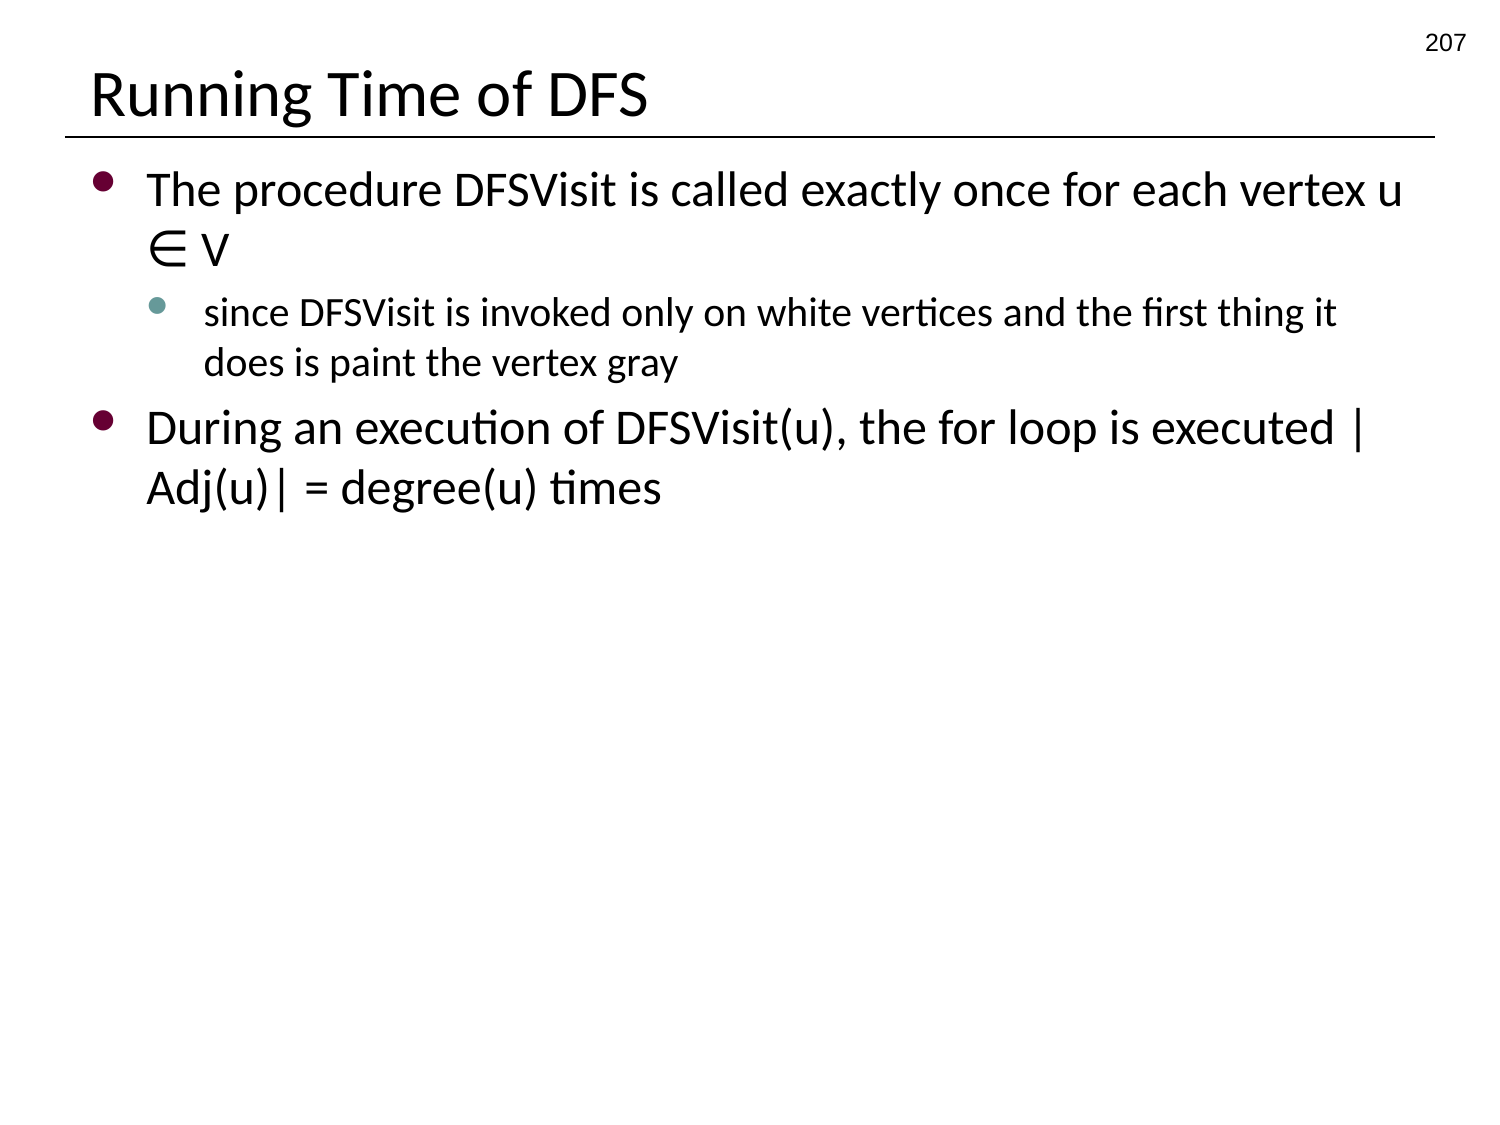

207
# Running Time of DFS
The procedure DFSVisit is called exactly once for each vertex u ∈ V
since DFSVisit is invoked only on white vertices and the first thing it does is paint the vertex gray
During an execution of DFSVisit(u), the for loop is executed |Adj(u)| = degree(u) times